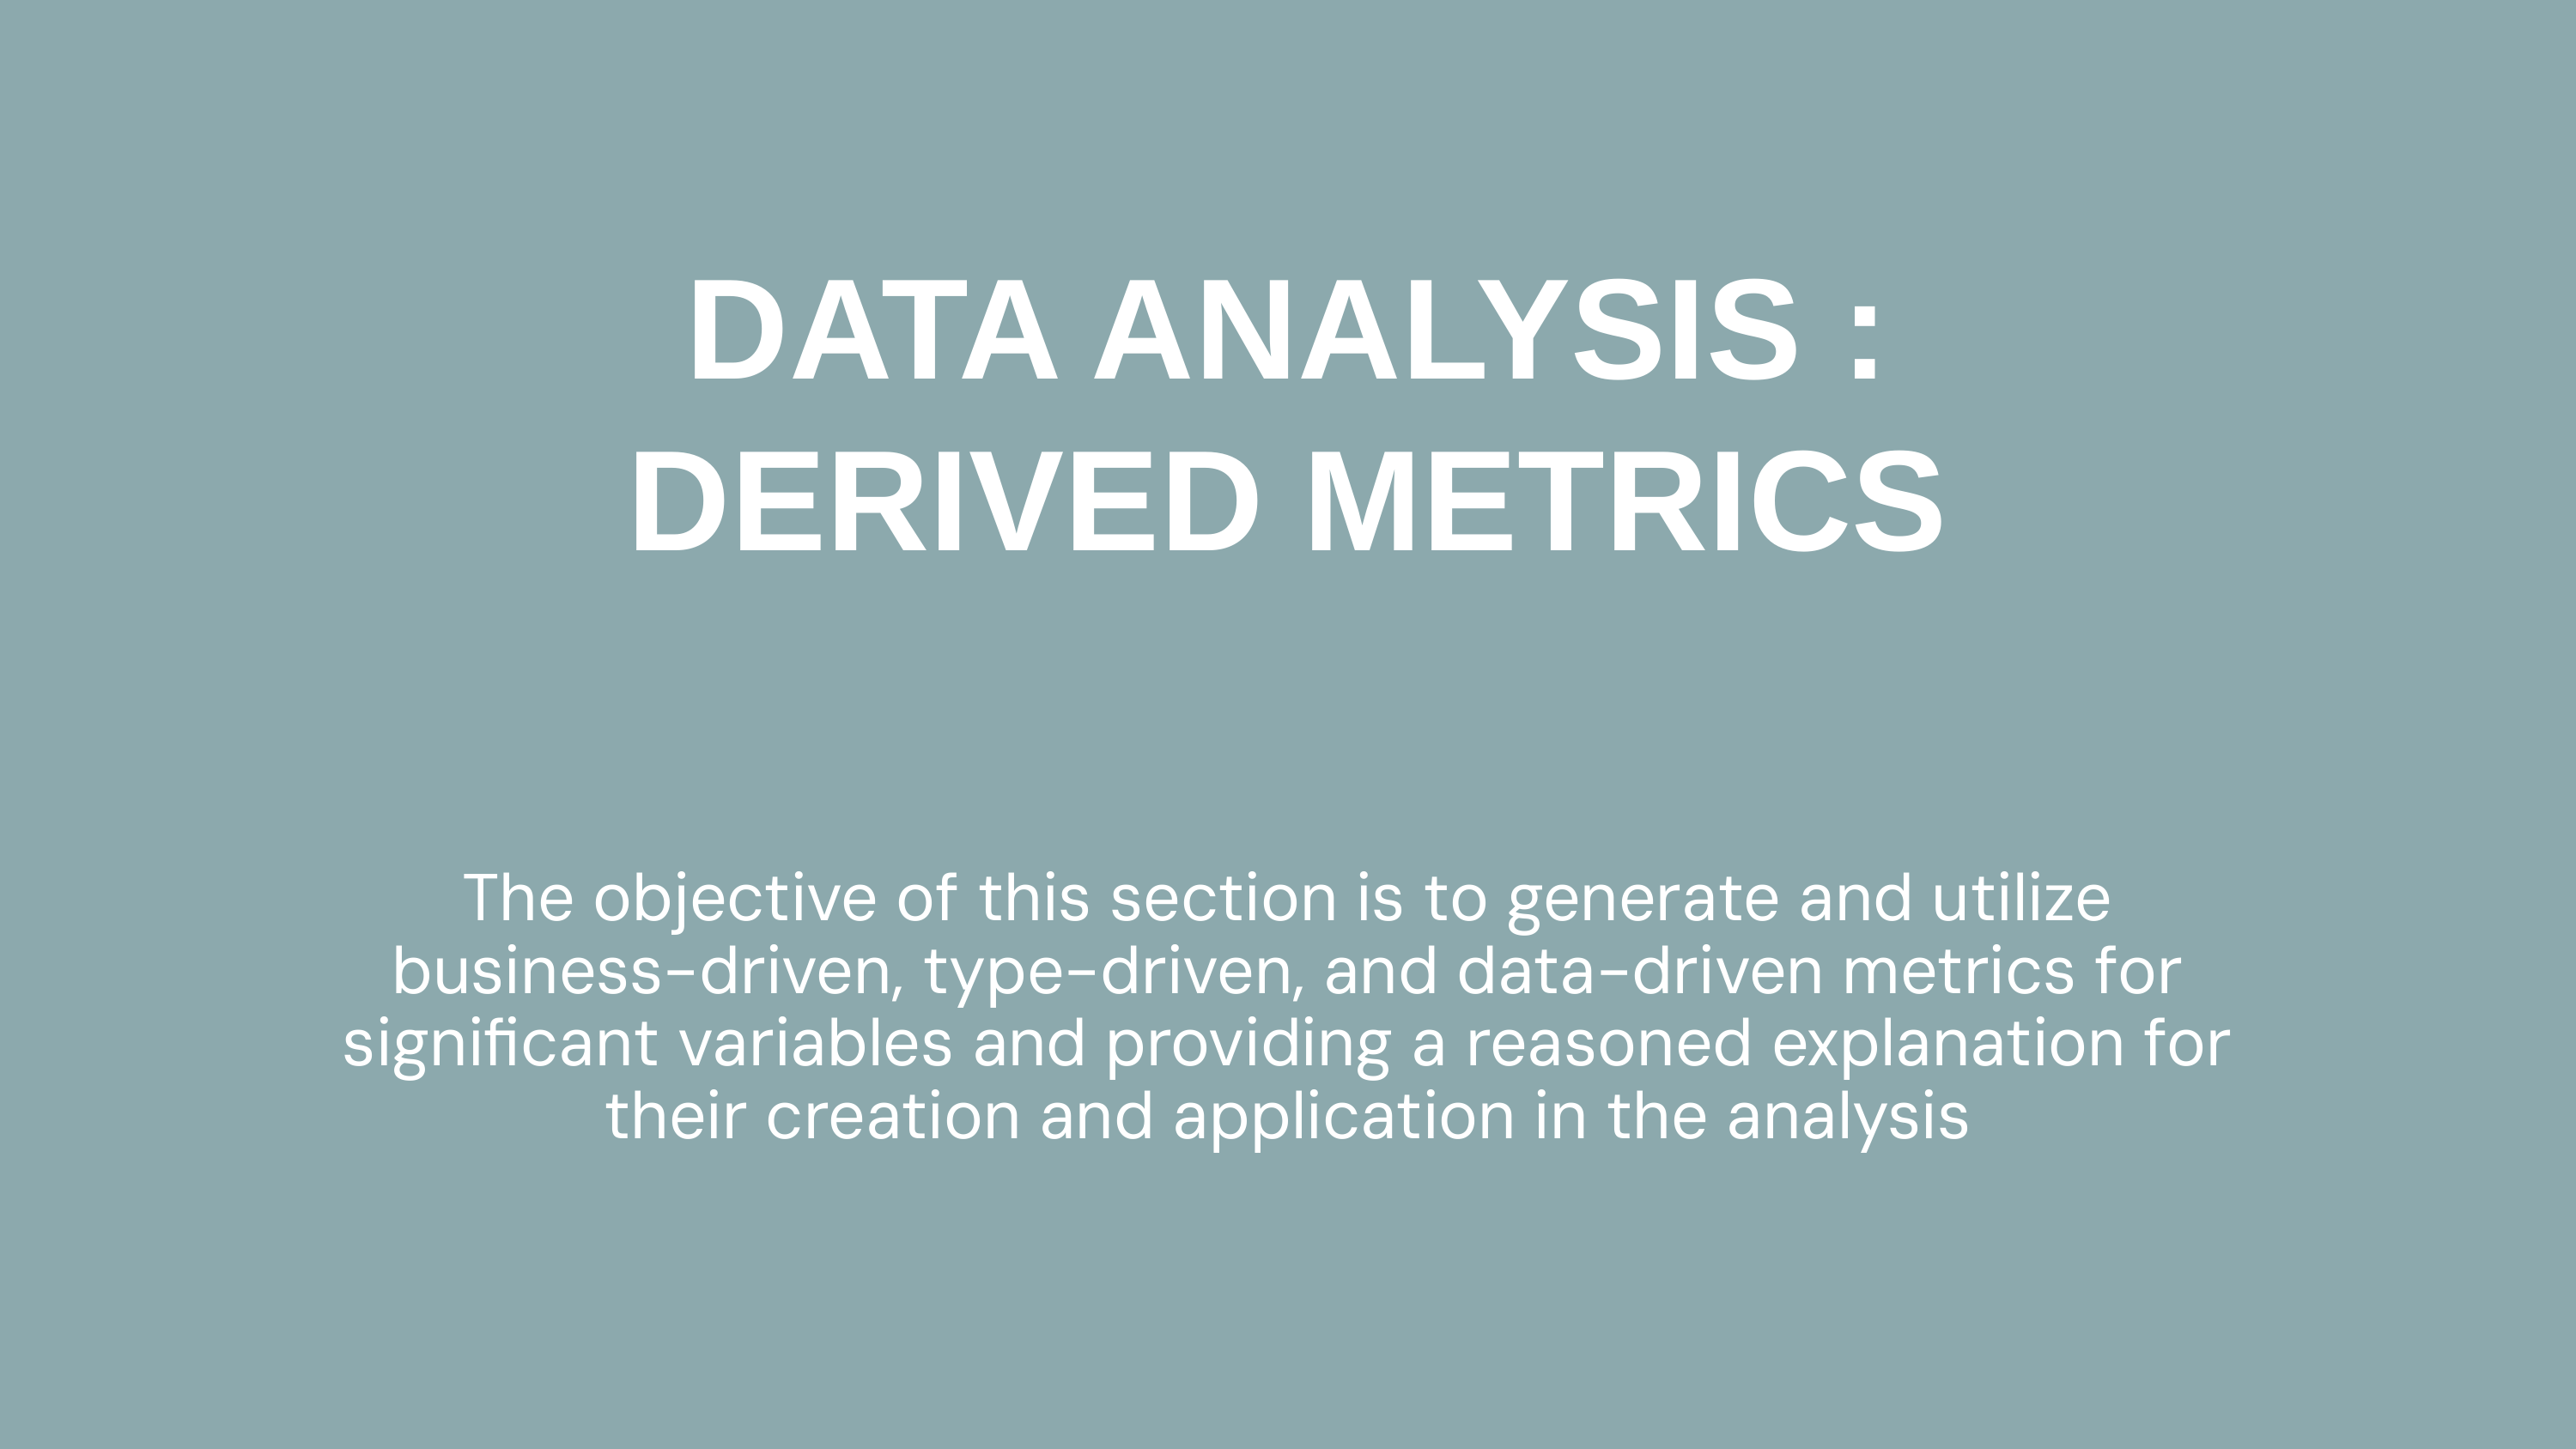

DATA ANALYSIS : DERIVED METRICS
The objective of this section is to generate and utilize business-driven, type-driven, and data-driven metrics for significant variables and providing a reasoned explanation for their creation and application in the analysis